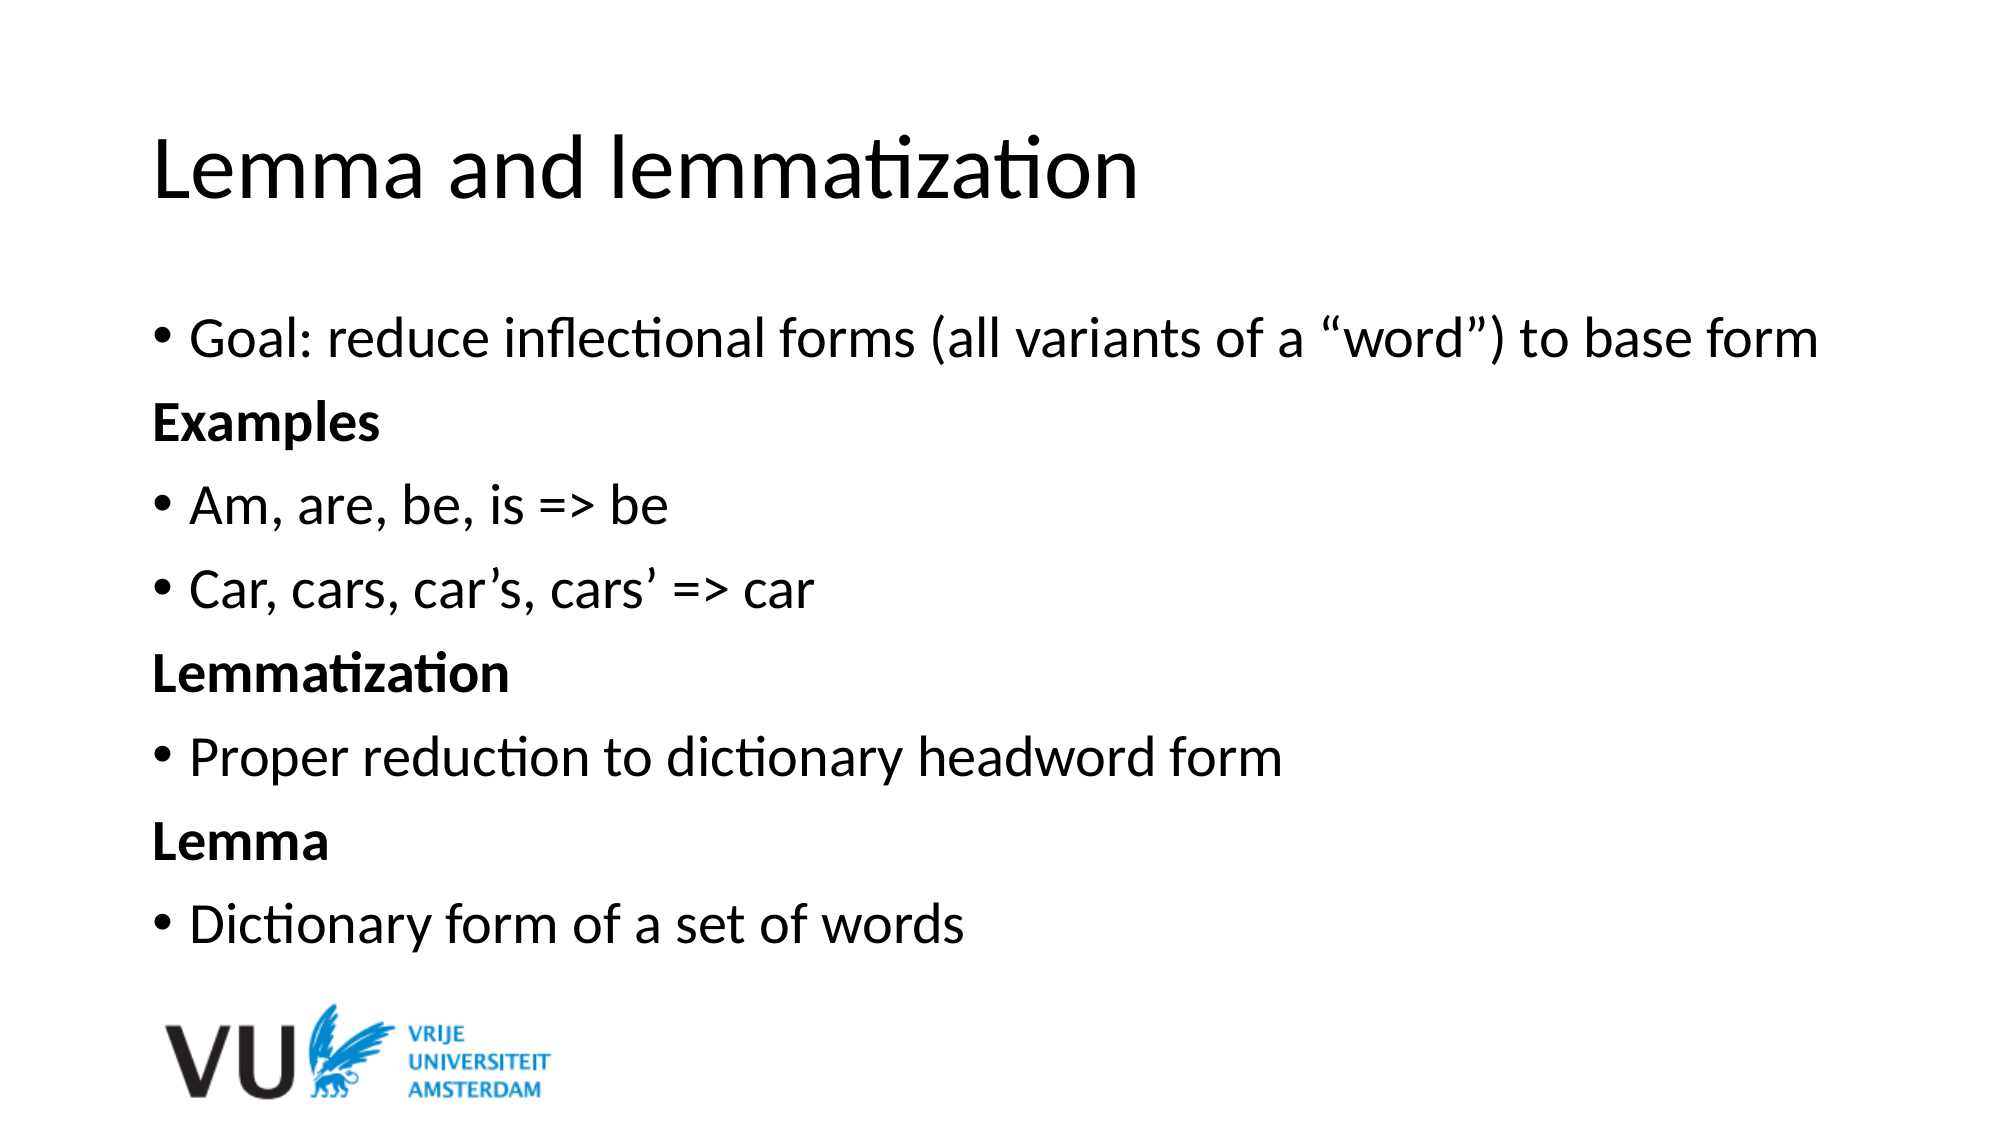

# Lemma and lemmatization
Goal: reduce inflectional forms (all variants of a “word”) to base form
Examples
Am, are, be, is => be
Car, cars, car’s, cars’ => car
Lemmatization
Proper reduction to dictionary headword form
Lemma
Dictionary form of a set of words